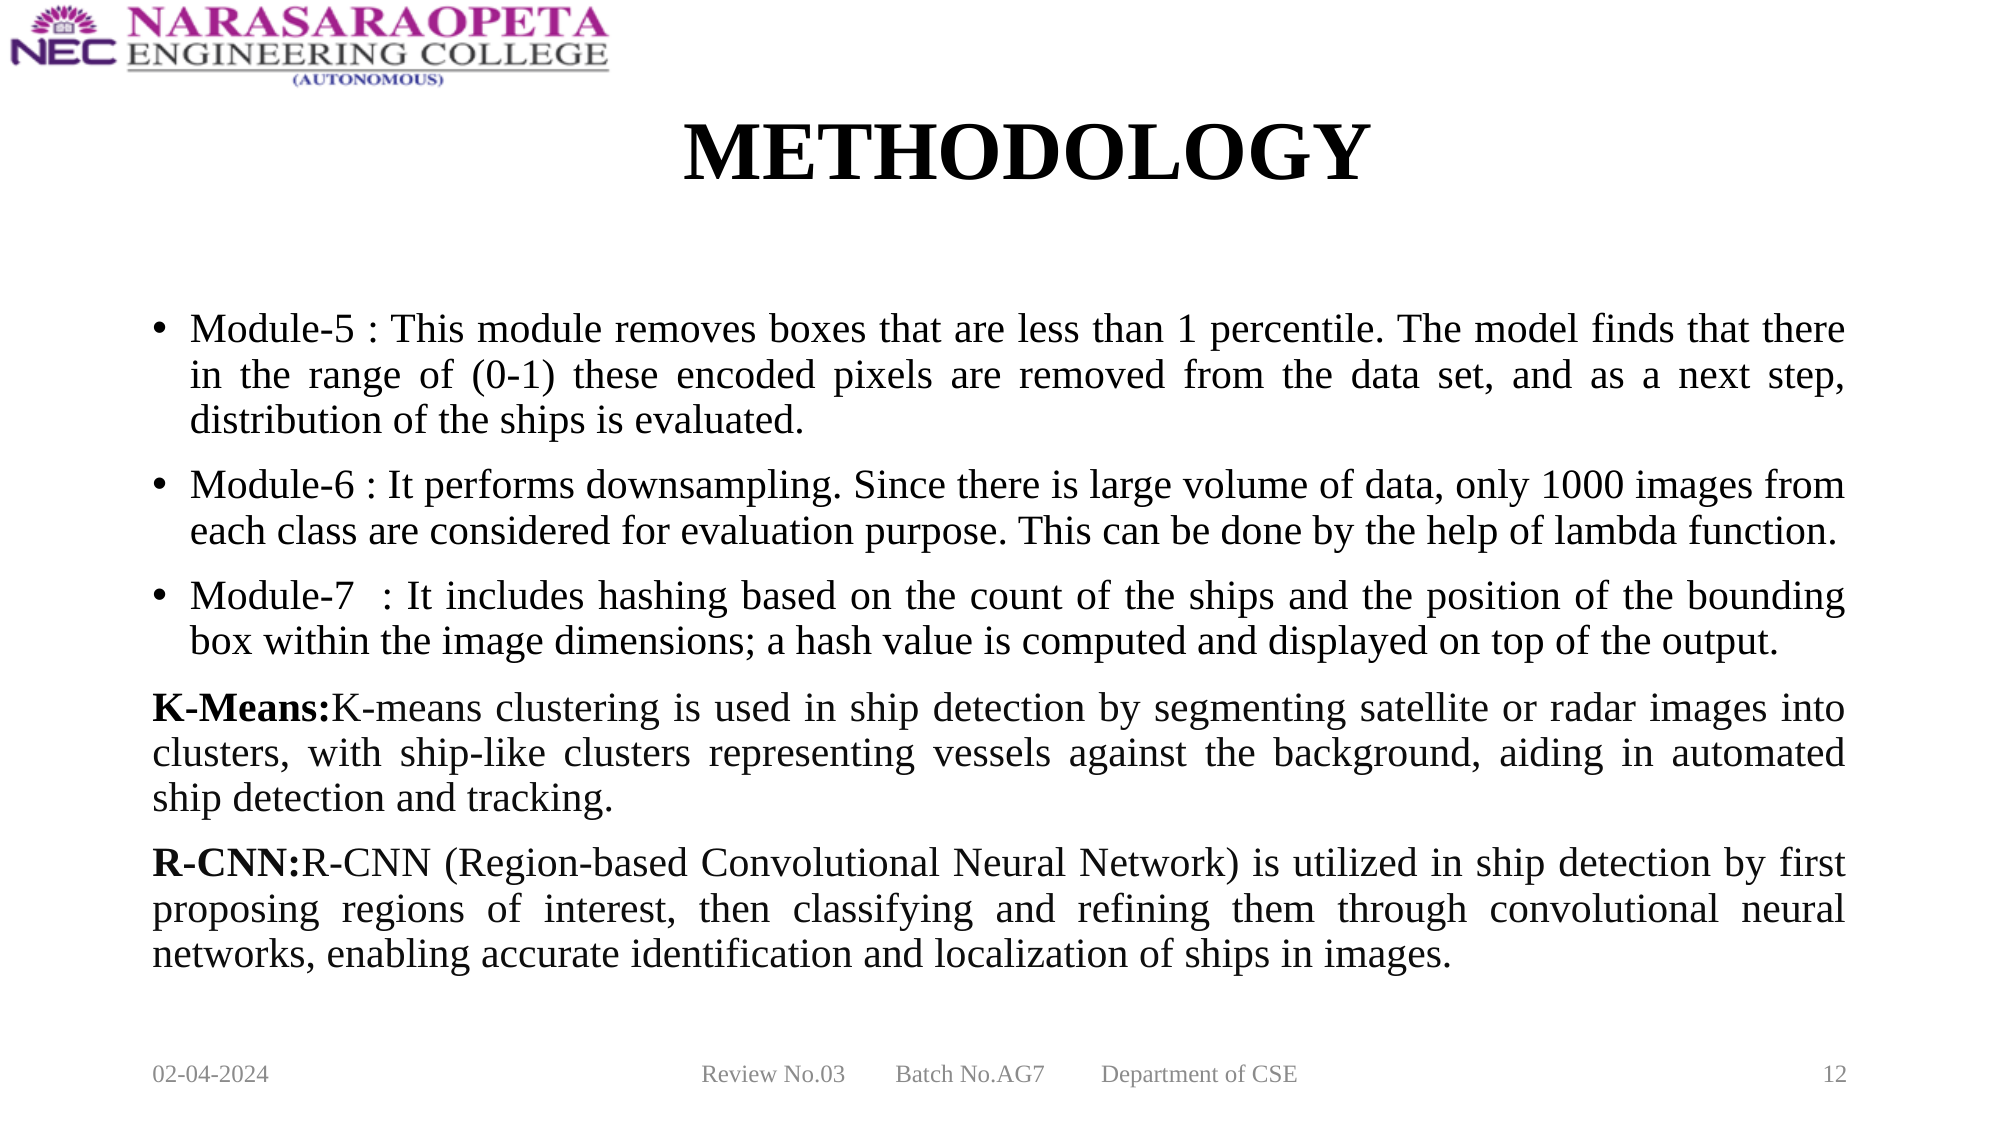

# METHODOLOGY
Module-5 : This module removes boxes that are less than 1 percentile. The model finds that there in the range of (0-1) these encoded pixels are removed from the data set, and as a next step, distribution of the ships is evaluated.
Module-6 : It performs downsampling. Since there is large volume of data, only 1000 images from each class are considered for evaluation purpose. This can be done by the help of lambda function.
Module-7  : It includes hashing based on the count of the ships and the position of the bounding box within the image dimensions; a hash value is computed and displayed on top of the output.
K-Means:K-means clustering is used in ship detection by segmenting satellite or radar images into clusters, with ship-like clusters representing vessels against the background, aiding in automated ship detection and tracking.
R-CNN:R-CNN (Region-based Convolutional Neural Network) is utilized in ship detection by first proposing regions of interest, then classifying and refining them through convolutional neural networks, enabling accurate identification and localization of ships in images.
02-04-2024
Review No.03        Batch No.AG7         Department of CSE
12